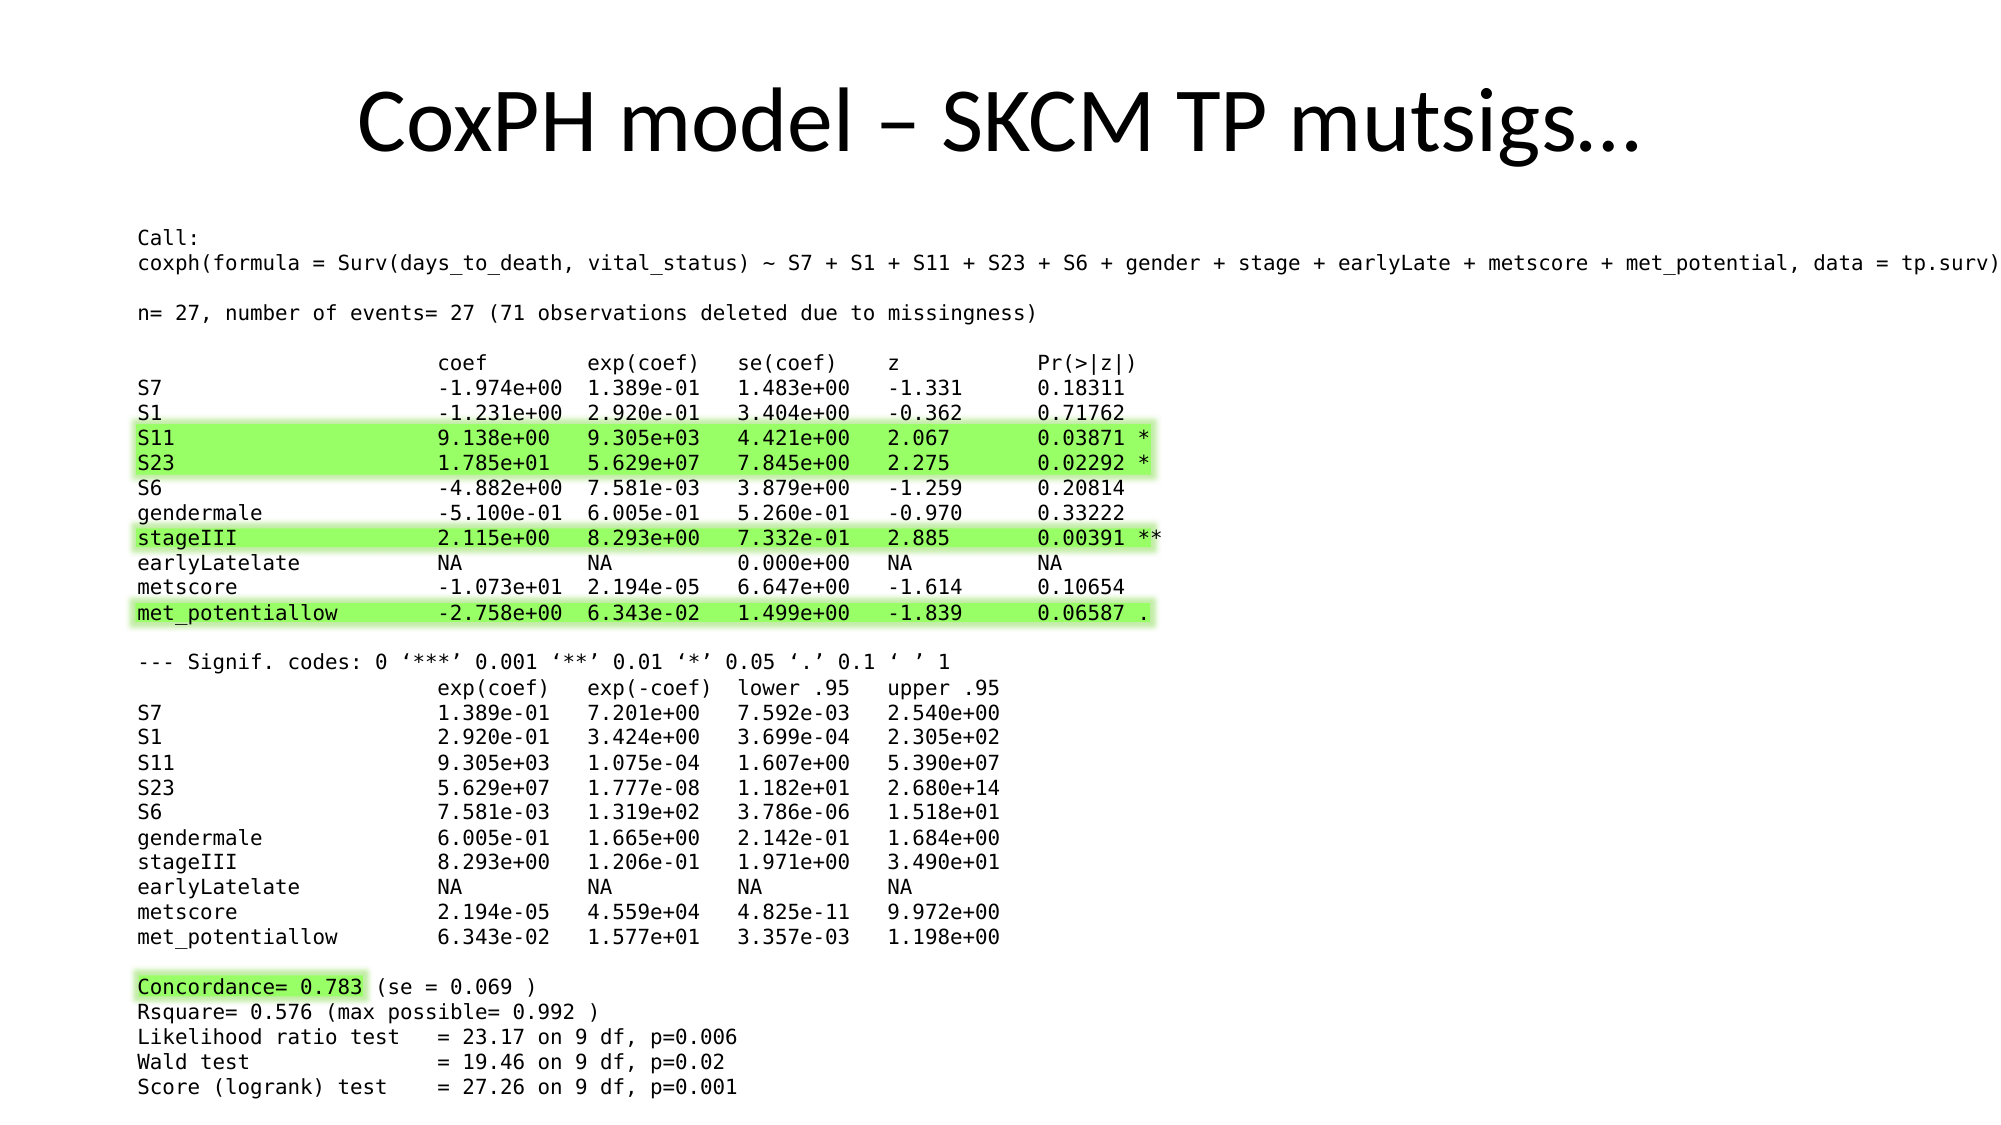

# CoxPH model – SKCM TP mutsigs…
Call:
coxph(formula = Surv(days_to_death, vital_status) ~ S7 + S1 + S11 + S23 + S6 + gender + stage + earlyLate + metscore + met_potential, data = tp.surv)

n= 27, number of events= 27 (71 observations deleted due to missingness)

		coef 	exp(coef) 	se(coef) 	z 	Pr(>|z|)
S7 		-1.974e+00 	1.389e-01 	1.483e+00 	-1.331 	0.18311
S1 		-1.231e+00 	2.920e-01 	3.404e+00 	-0.362 	0.71762
S11 		9.138e+00 	9.305e+03 	4.421e+00 	2.067 	0.03871 *
S23 		1.785e+01 	5.629e+07 	7.845e+00 	2.275 	0.02292 *
S6 		-4.882e+00 	7.581e-03 	3.879e+00 	-1.259 	0.20814
gendermale 		-5.100e-01 	6.005e-01 	5.260e-01 	-0.970 	0.33222
stageIII 		2.115e+00 	8.293e+00 	7.332e-01 	2.885 	0.00391 **
earlyLatelate 	NA 	NA 	0.000e+00 	NA 	NA
metscore 		-1.073e+01 	2.194e-05 	6.647e+00 	-1.614 	0.10654
met_potentiallow 	-2.758e+00 	6.343e-02 	1.499e+00 	-1.839 	0.06587 .

--- Signif. codes: 0 ‘***’ 0.001 ‘**’ 0.01 ‘*’ 0.05 ‘.’ 0.1 ‘ ’ 1
		exp(coef) 	exp(-coef) 	lower .95 	upper .95
S7 		1.389e-01 	7.201e+00 	7.592e-03 	2.540e+00
S1 		2.920e-01 	3.424e+00 	3.699e-04 	2.305e+02
S11 		9.305e+03 	1.075e-04 	1.607e+00 	5.390e+07
S23 		5.629e+07 	1.777e-08 	1.182e+01 	2.680e+14
S6 		7.581e-03 	1.319e+02 	3.786e-06 	1.518e+01
gendermale 		6.005e-01 	1.665e+00 	2.142e-01 	1.684e+00
stageIII 		8.293e+00 	1.206e-01 	1.971e+00 	3.490e+01
earlyLatelate 	NA 	NA 	NA 	NA
metscore 		2.194e-05 	4.559e+04 	4.825e-11 	9.972e+00
met_potentiallow 	6.343e-02 	1.577e+01 	3.357e-03 	1.198e+00

Concordance= 0.783 (se = 0.069 )
Rsquare= 0.576 (max possible= 0.992 )
Likelihood ratio test	= 23.17 on 9 df, p=0.006
Wald test 		= 19.46 on 9 df, p=0.02
Score (logrank) test 	= 27.26 on 9 df, p=0.001